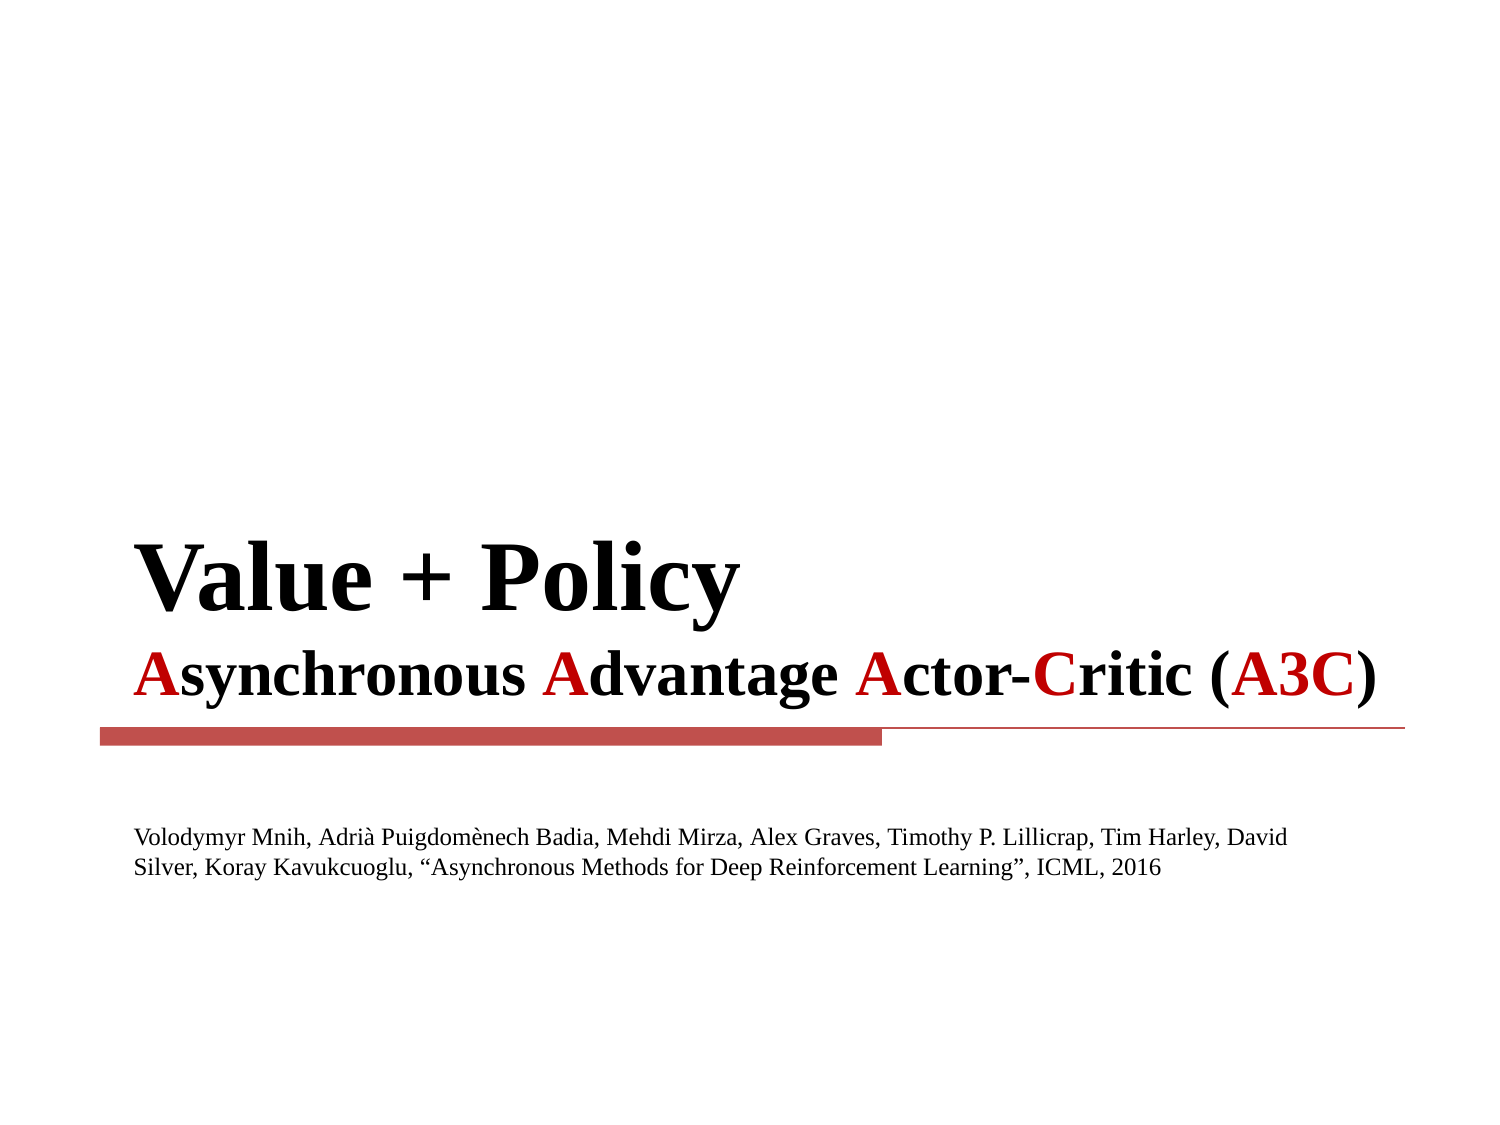

# Value + Policy Asynchronous Advantage Actor-Critic (A3C)

Volodymyr Mnih, Adrià Puigdomènech Badia, Mehdi Mirza, Alex Graves, Timothy P. Lillicrap, Tim Harley, David Silver, Koray Kavukcuoglu, “Asynchronous Methods for Deep Reinforcement Learning”, ICML, 2016